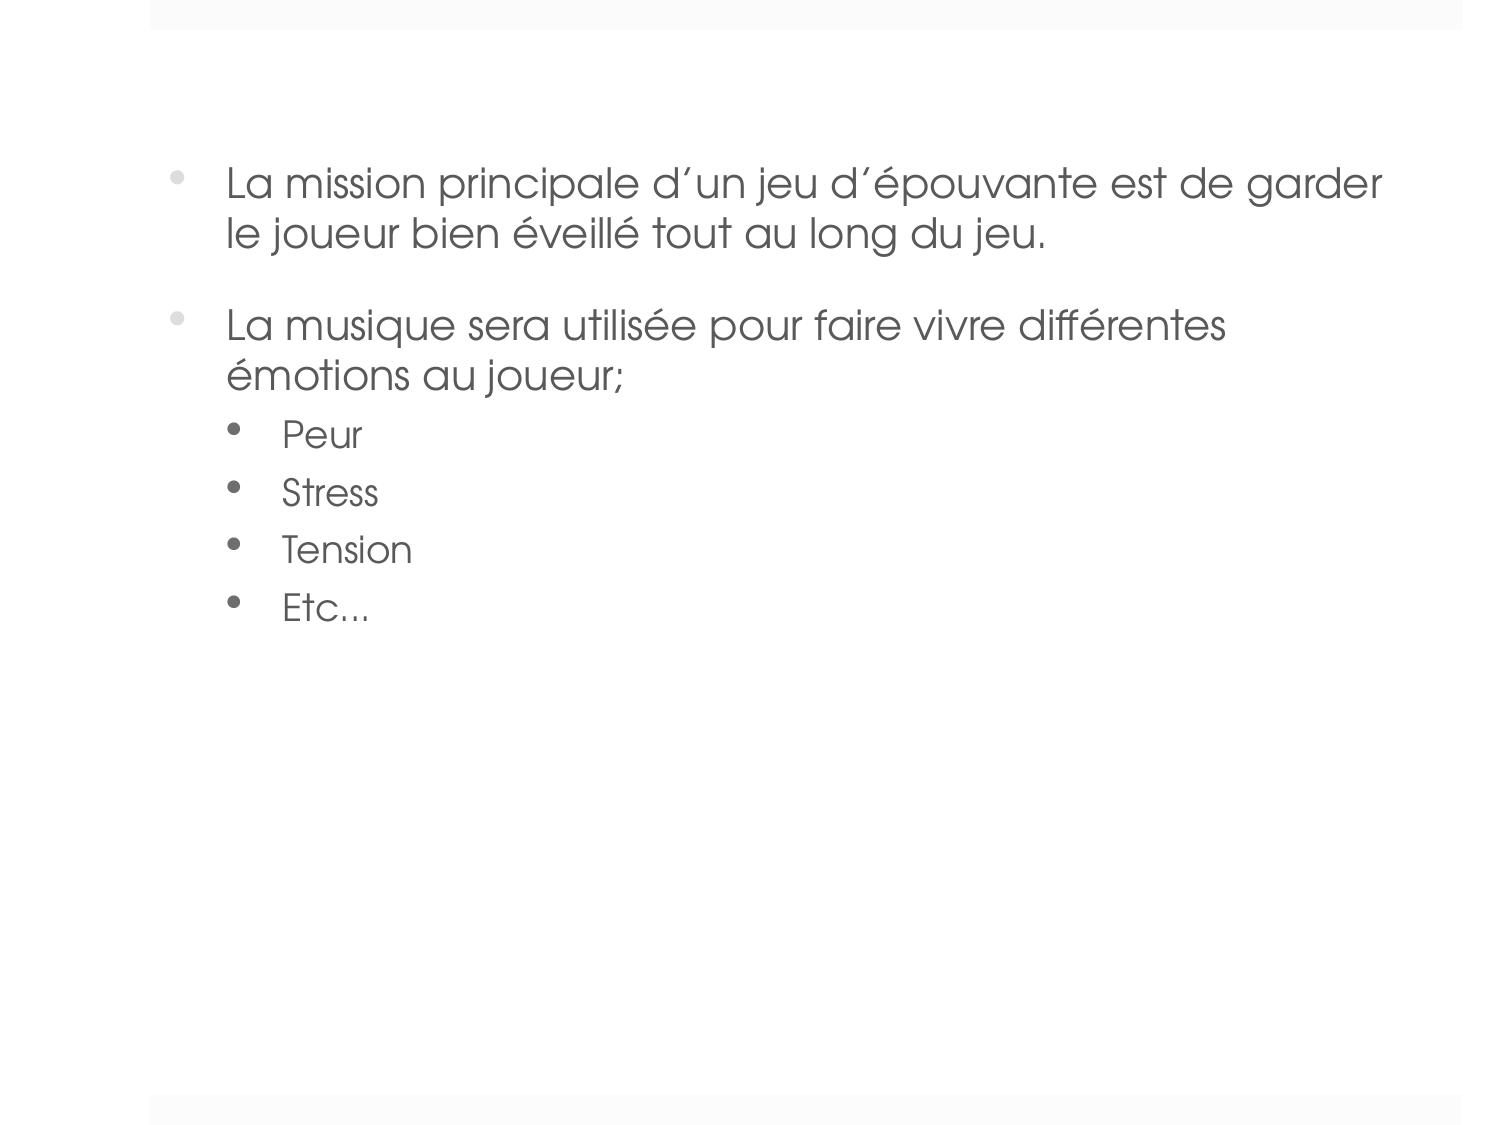

La mission principale d’un jeu d’épouvante est de garder le joueur bien éveillé tout au long du jeu.
La musique sera utilisée pour faire vivre différentes émotions au joueur;
Peur
Stress
Tension
Etc...